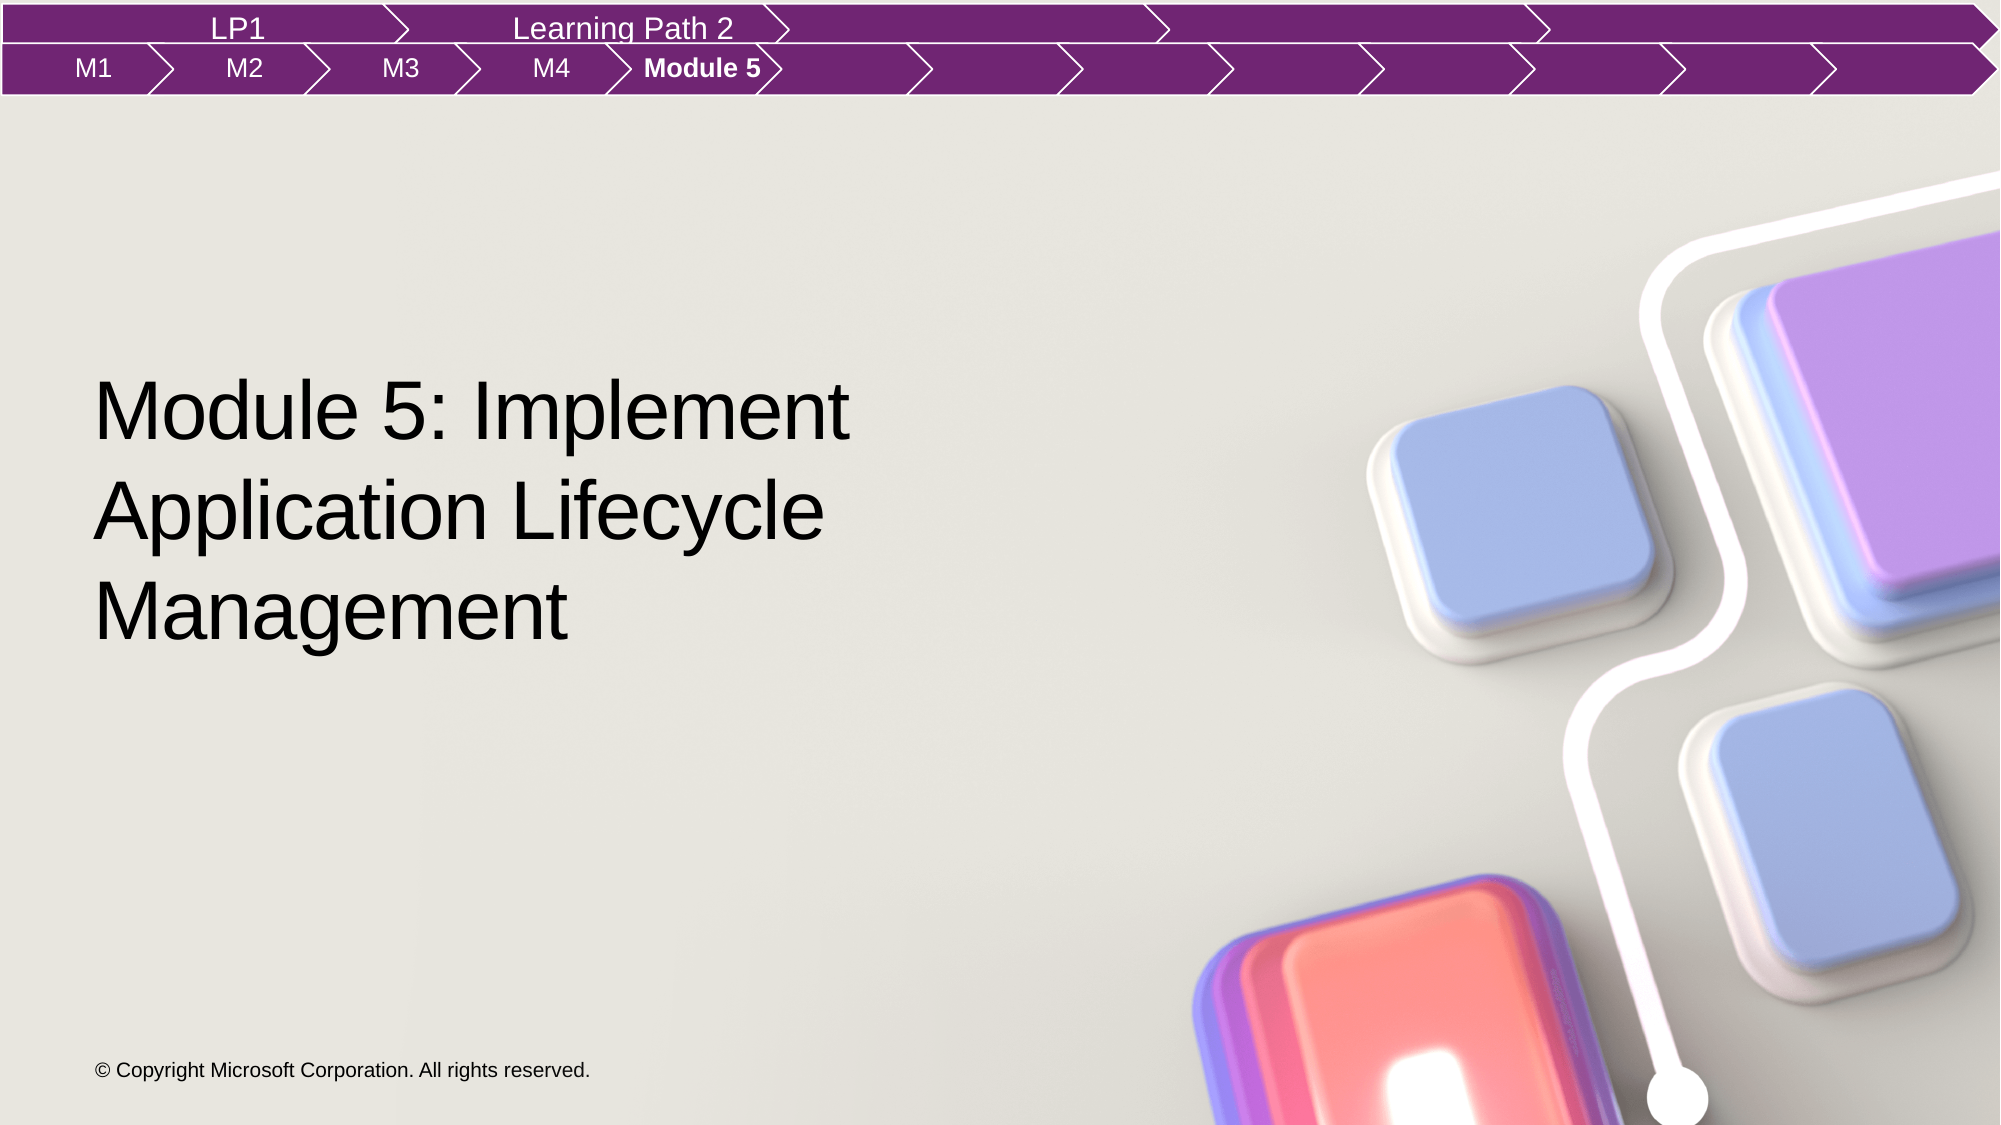

LP1
Learning Path 2

M1
M2
M3
M4
Module 5

# Module 5: Implement Application Lifecycle Management